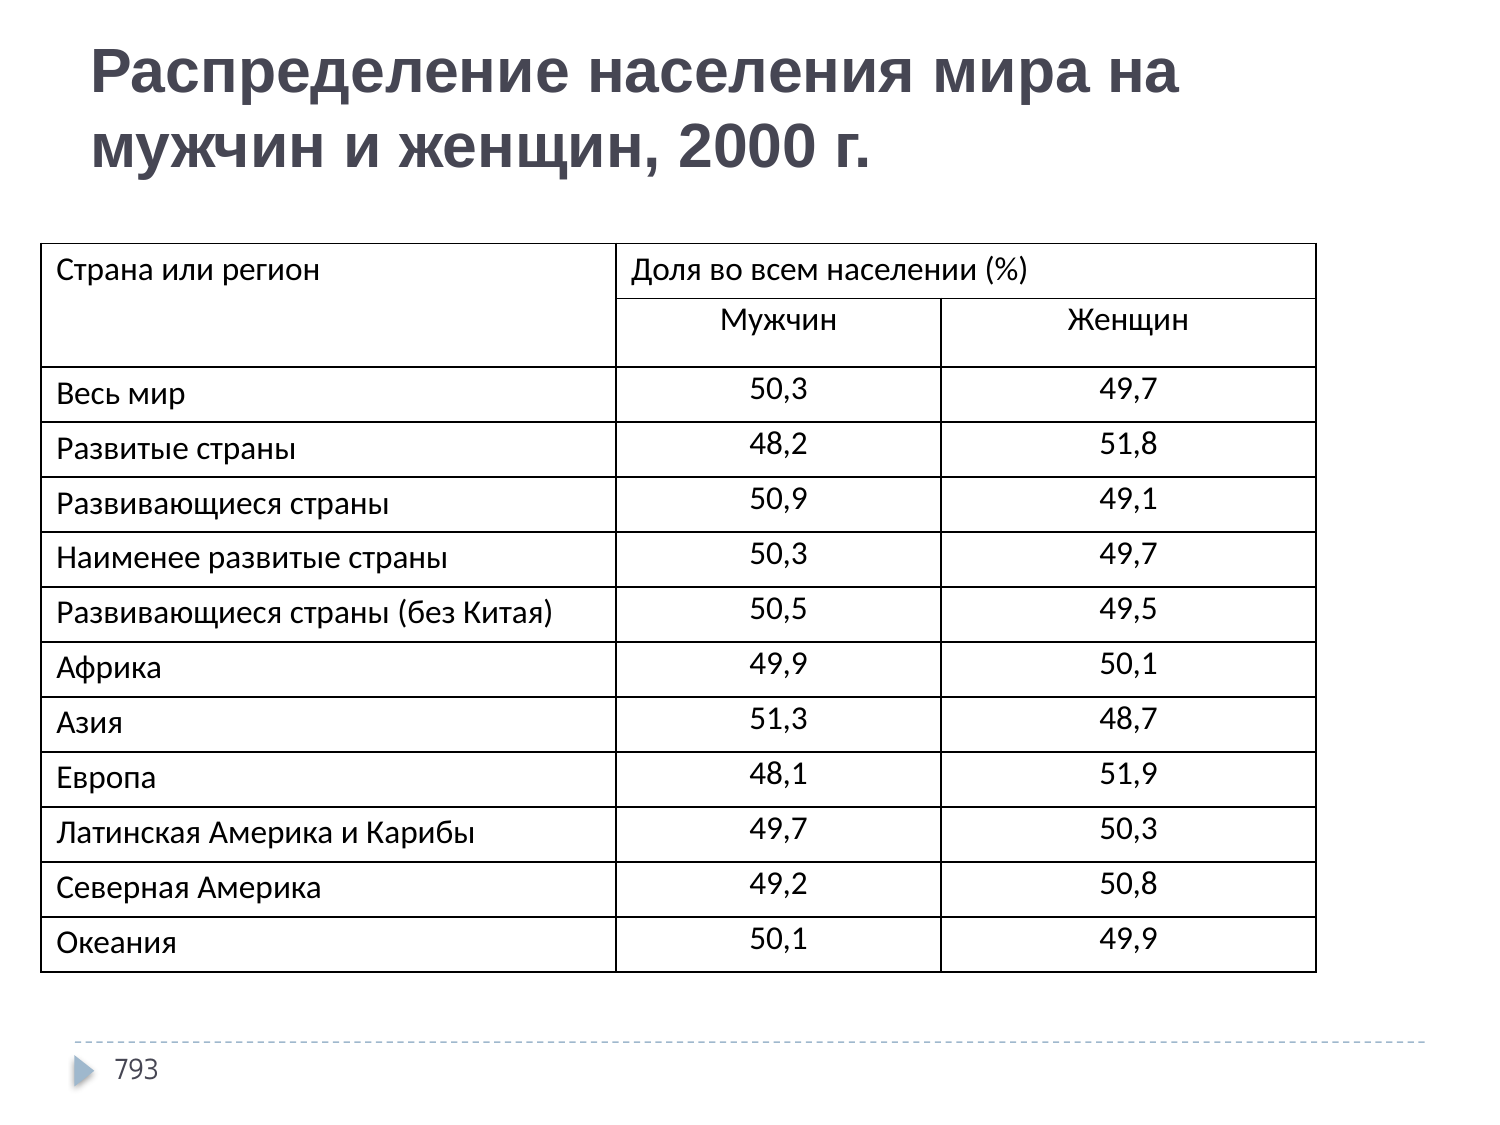

Распределение населения мира на мужчин и женщин, 2000 г.
| Страна или регион | Доля во всем населении (%) |  |
| --- | --- | --- |
|  | Мужчин | Женщин |
| Весь мир | 50,3 | 49,7 |
| Развитые страны | 48,2 | 51,8 |
| Развивающиеся страны | 50,9 | 49,1 |
| Наименее развитые страны | 50,3 | 49,7 |
| Развивающиеся страны (без Китая) | 50,5 | 49,5 |
| Африка | 49,9 | 50,1 |
| Азия | 51,3 | 48,7 |
| Европа | 48,1 | 51,9 |
| Латинская Америка и Карибы | 49,7 | 50,3 |
| Северная Америка | 49,2 | 50,8 |
| Океания | 50,1 | 49,9 |
793